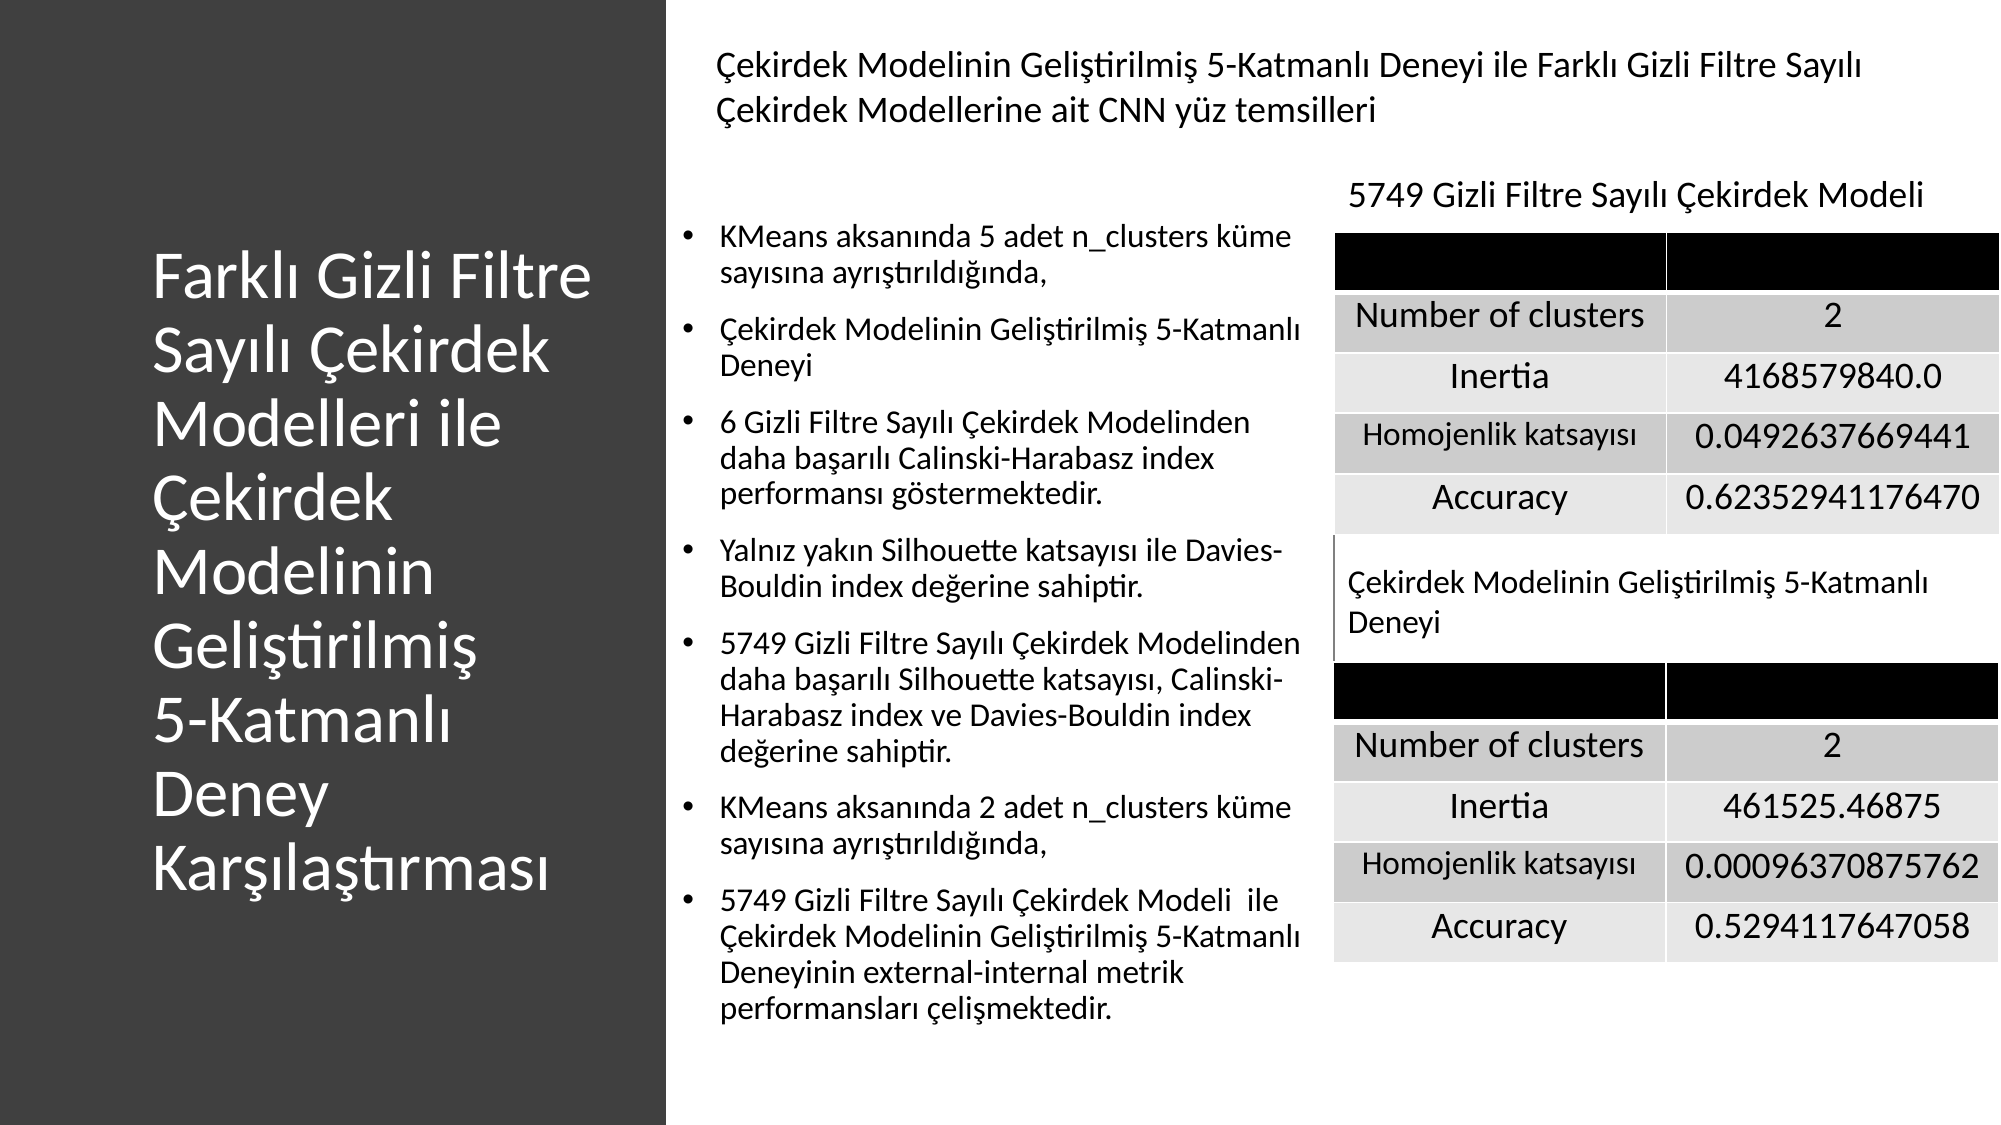

Çekirdek Modelinin Geliştirilmiş 5-Katmanlı Deneyi ile Farklı Gizli Filtre Sayılı Çekirdek Modellerine ait CNN yüz temsilleri
5749 Gizli Filtre Sayılı Çekirdek Modeli
KMeans aksanında 5 adet n_clusters küme sayısına ayrıştırıldığında,
Çekirdek Modelinin Geliştirilmiş 5-Katmanlı Deneyi
6 Gizli Filtre Sayılı Çekirdek Modelinden daha başarılı Calinski-Harabasz index performansı göstermektedir.
Yalnız yakın Silhouette katsayısı ile Davies-Bouldin index değerine sahiptir.
5749 Gizli Filtre Sayılı Çekirdek Modelinden daha başarılı Silhouette katsayısı, Calinski-Harabasz index ve Davies-Bouldin index değerine sahiptir.
KMeans aksanında 2 adet n_clusters küme sayısına ayrıştırıldığında,
5749 Gizli Filtre Sayılı Çekirdek Modeli  ile Çekirdek Modelinin Geliştirilmiş 5-Katmanlı  Deneyinin external-internal metrik performansları çelişmektedir.

|  |  |
| --- | --- |
| Number of clusters | 2 |
| Inertia | 4168579840.0 |
| Homojenlik katsayısı | 0.0492637669441 |
| Accuracy | 0.62352941176470 |
# Farklı Gizli Filtre Sayılı Çekirdek Modelleri ile Çekirdek Modelinin Geliştirilmiş 5-Katmanlı Deney Karşılaştırması
Çekirdek Modelinin Geliştirilmiş 5-Katmanlı  Deneyi
|  |  |
| --- | --- |
| Number of clusters | 2 |
| Inertia | 461525.46875 |
| Homojenlik katsayısı | 0.00096370875762 |
| Accuracy | 0.5294117647058 |